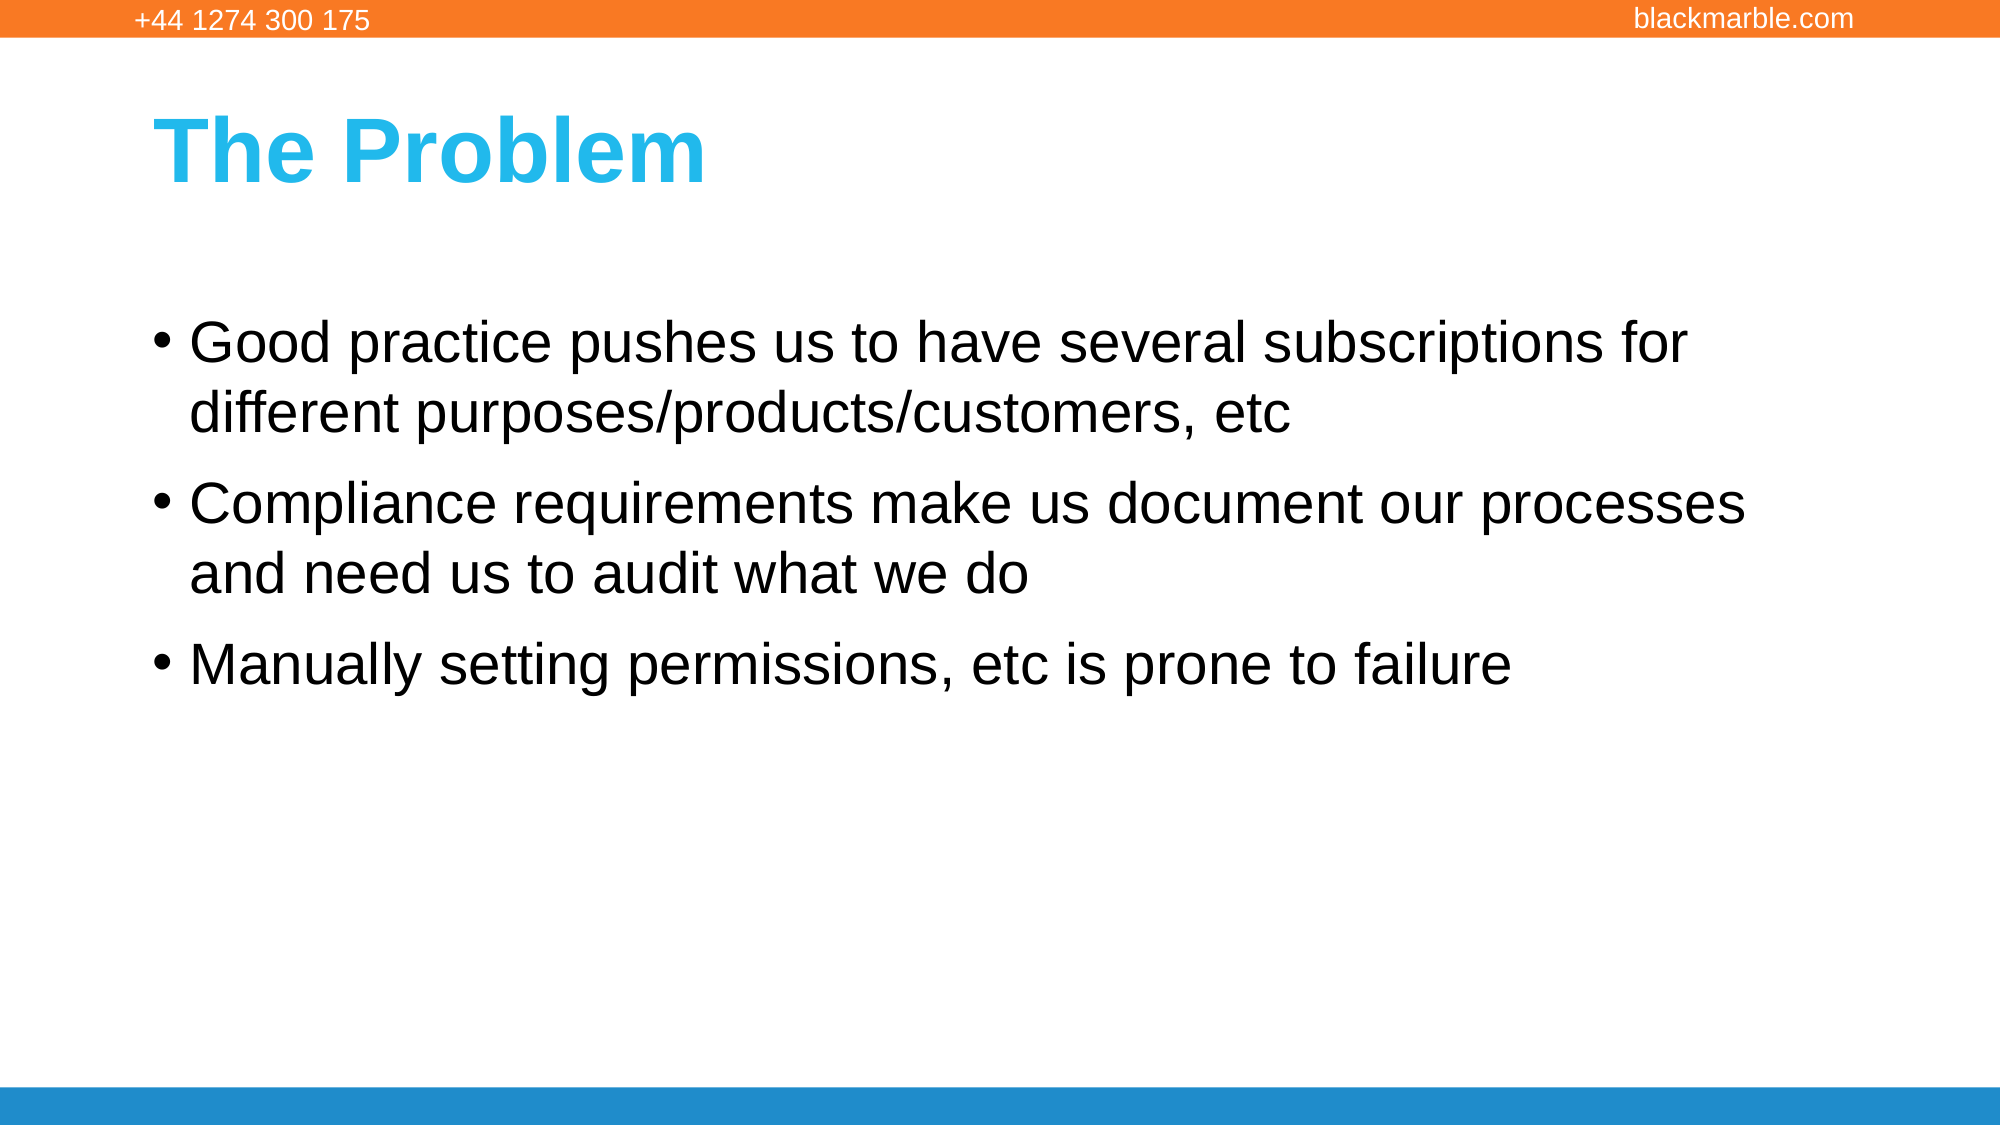

# The Problem
Good practice pushes us to have several subscriptions for different purposes/products/customers, etc
Compliance requirements make us document our processes and need us to audit what we do
Manually setting permissions, etc is prone to failure